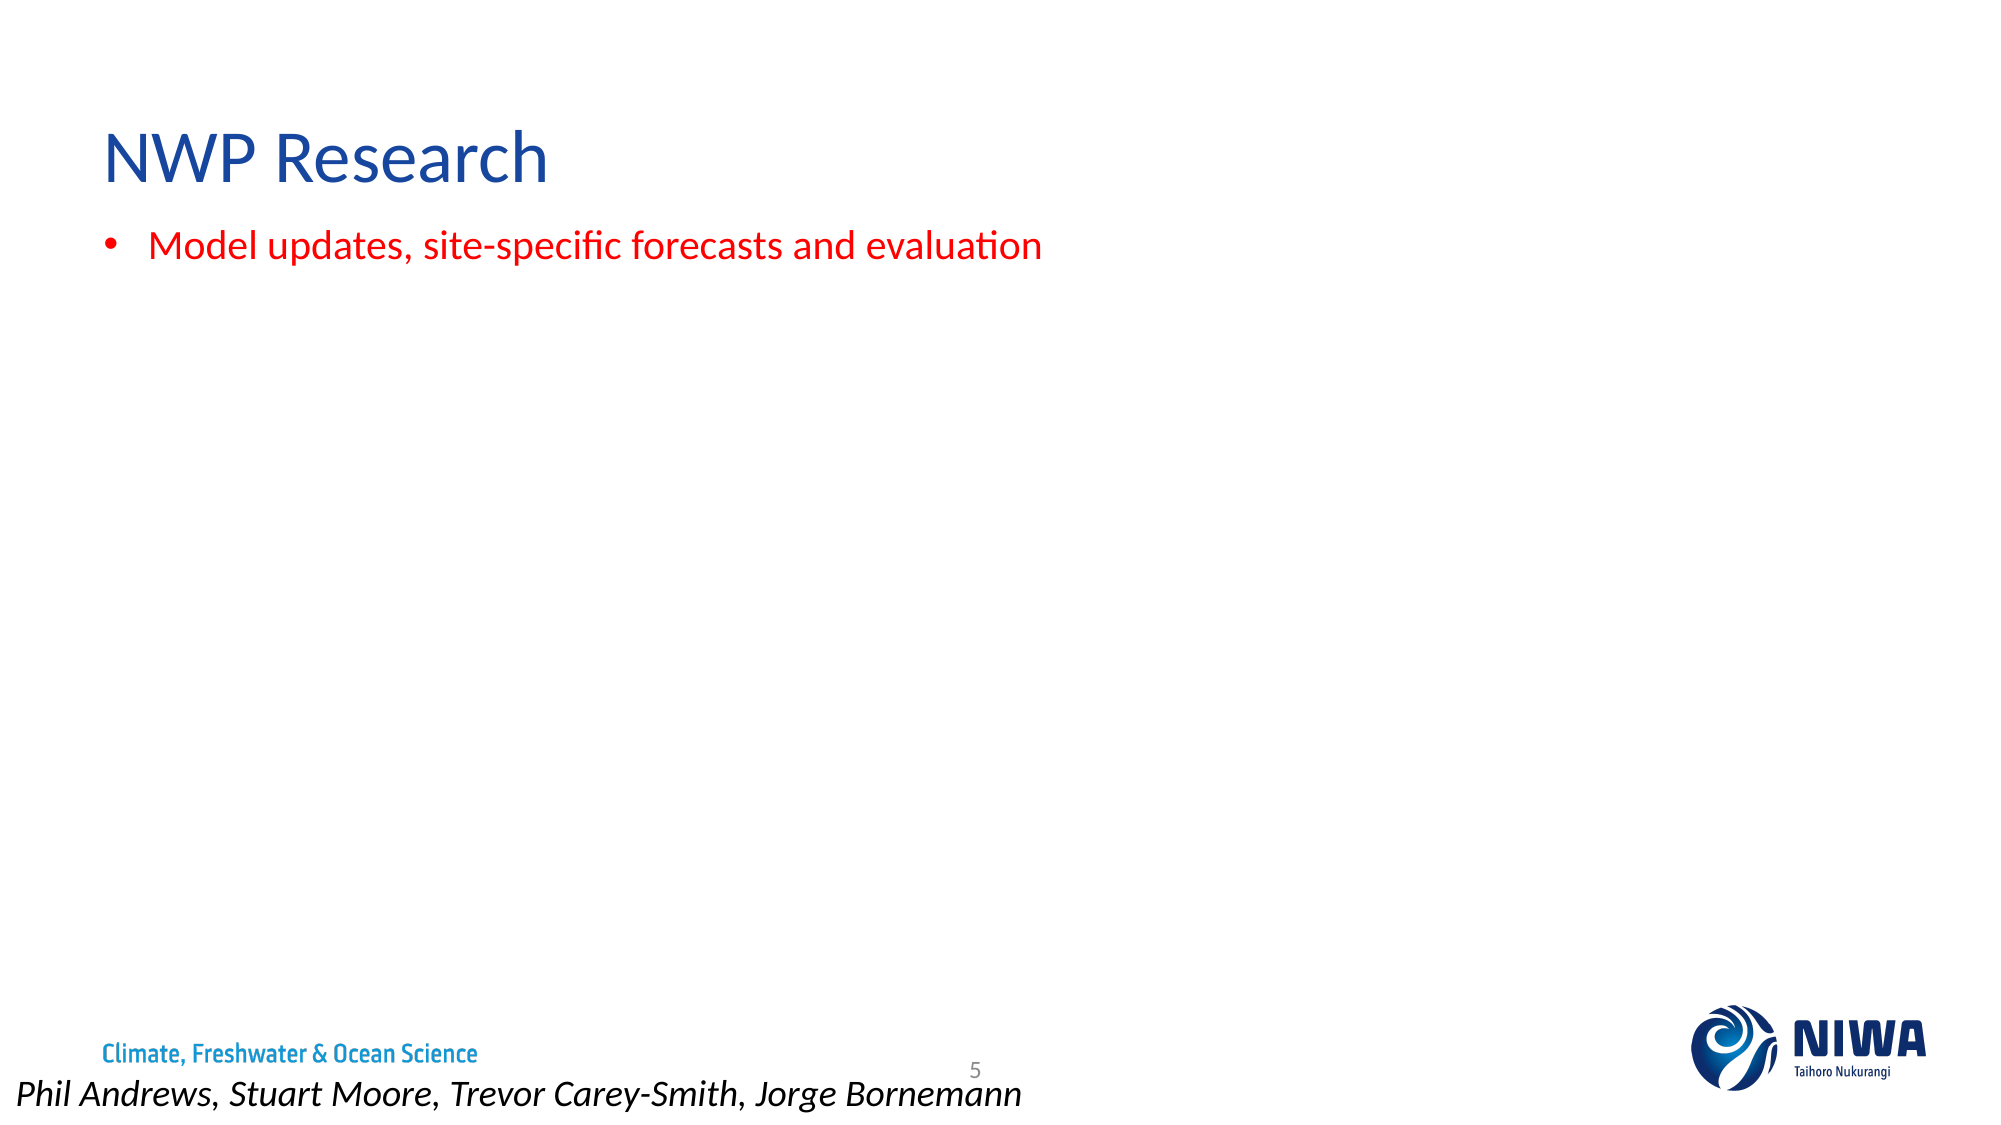

# NWP Research
Model updates, site-specific forecasts and evaluation

5
Phil Andrews, Stuart Moore, Trevor Carey-Smith, Jorge Bornemann